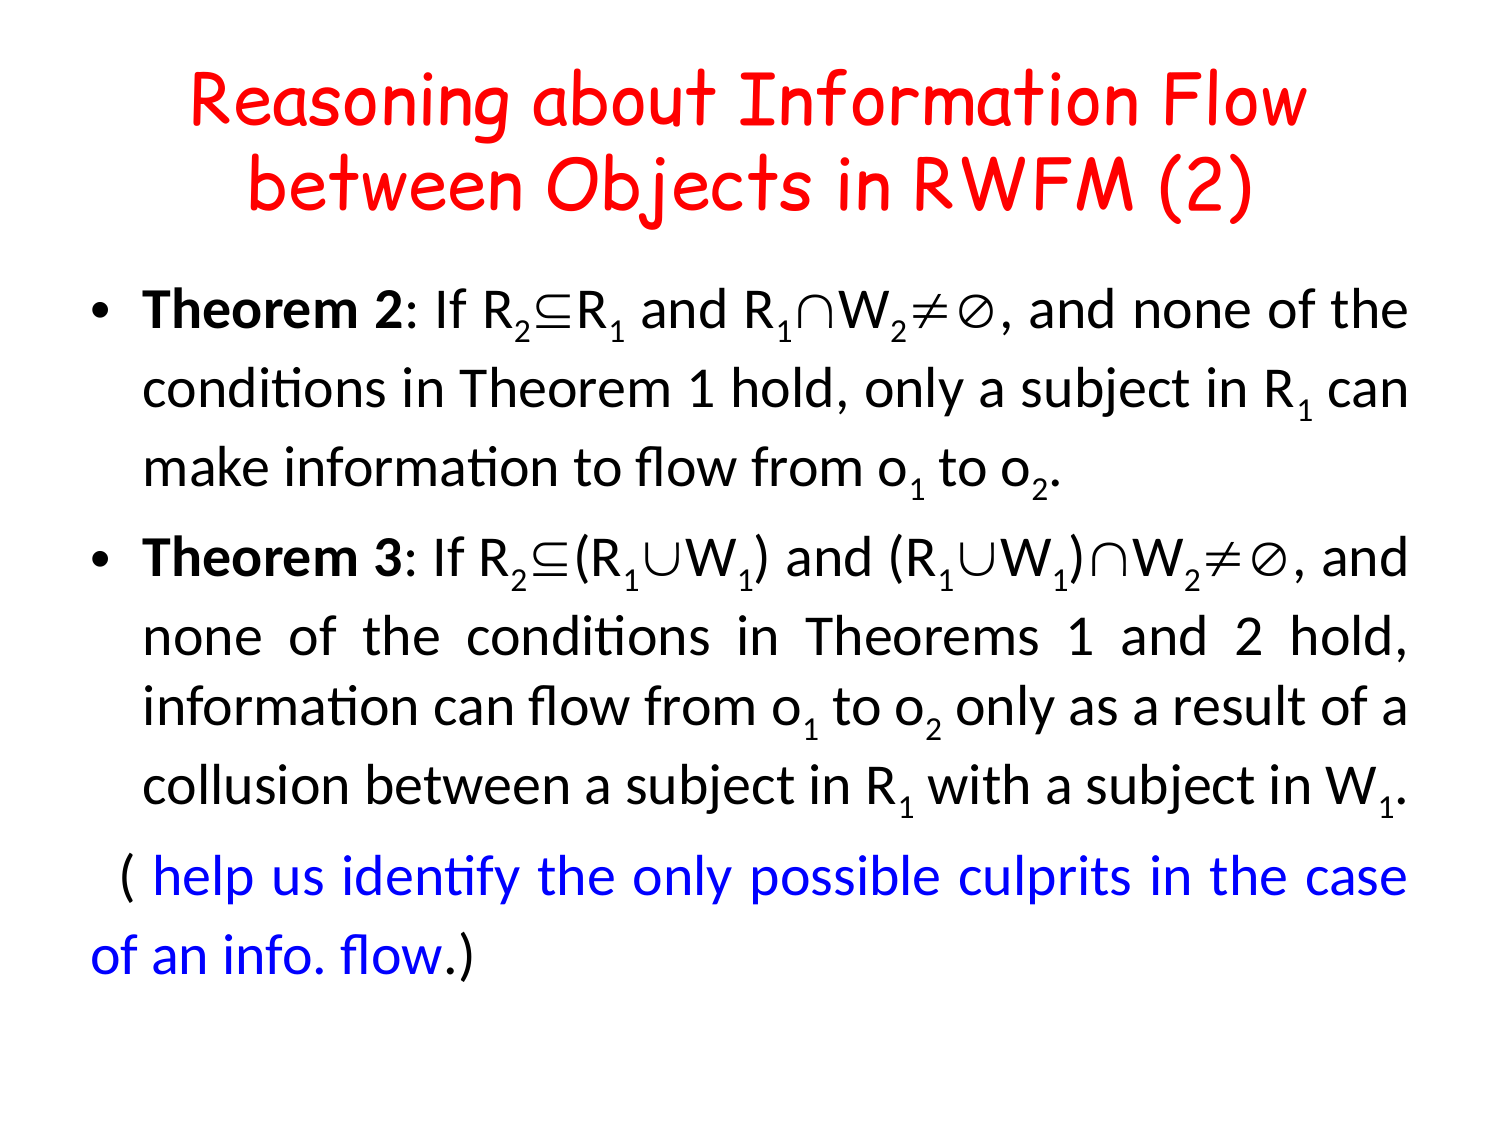

# Reasoning about Information Flow between Objects in RWFM (2)
Theorem 2: If R2⊆R1 and R1∩W2≠∅, and none of the conditions in Theorem 1 hold, only a subject in R1 can make information to flow from o1 to o2.
Theorem 3: If R2⊆(R1∪W1) and (R1∪W1)∩W2≠∅, and none of the conditions in Theorems 1 and 2 hold, information can flow from o1 to o2 only as a result of a collusion between a subject in R1 with a subject in W1.
  ( help us identify the only possible culprits in the case of an info. flow.)